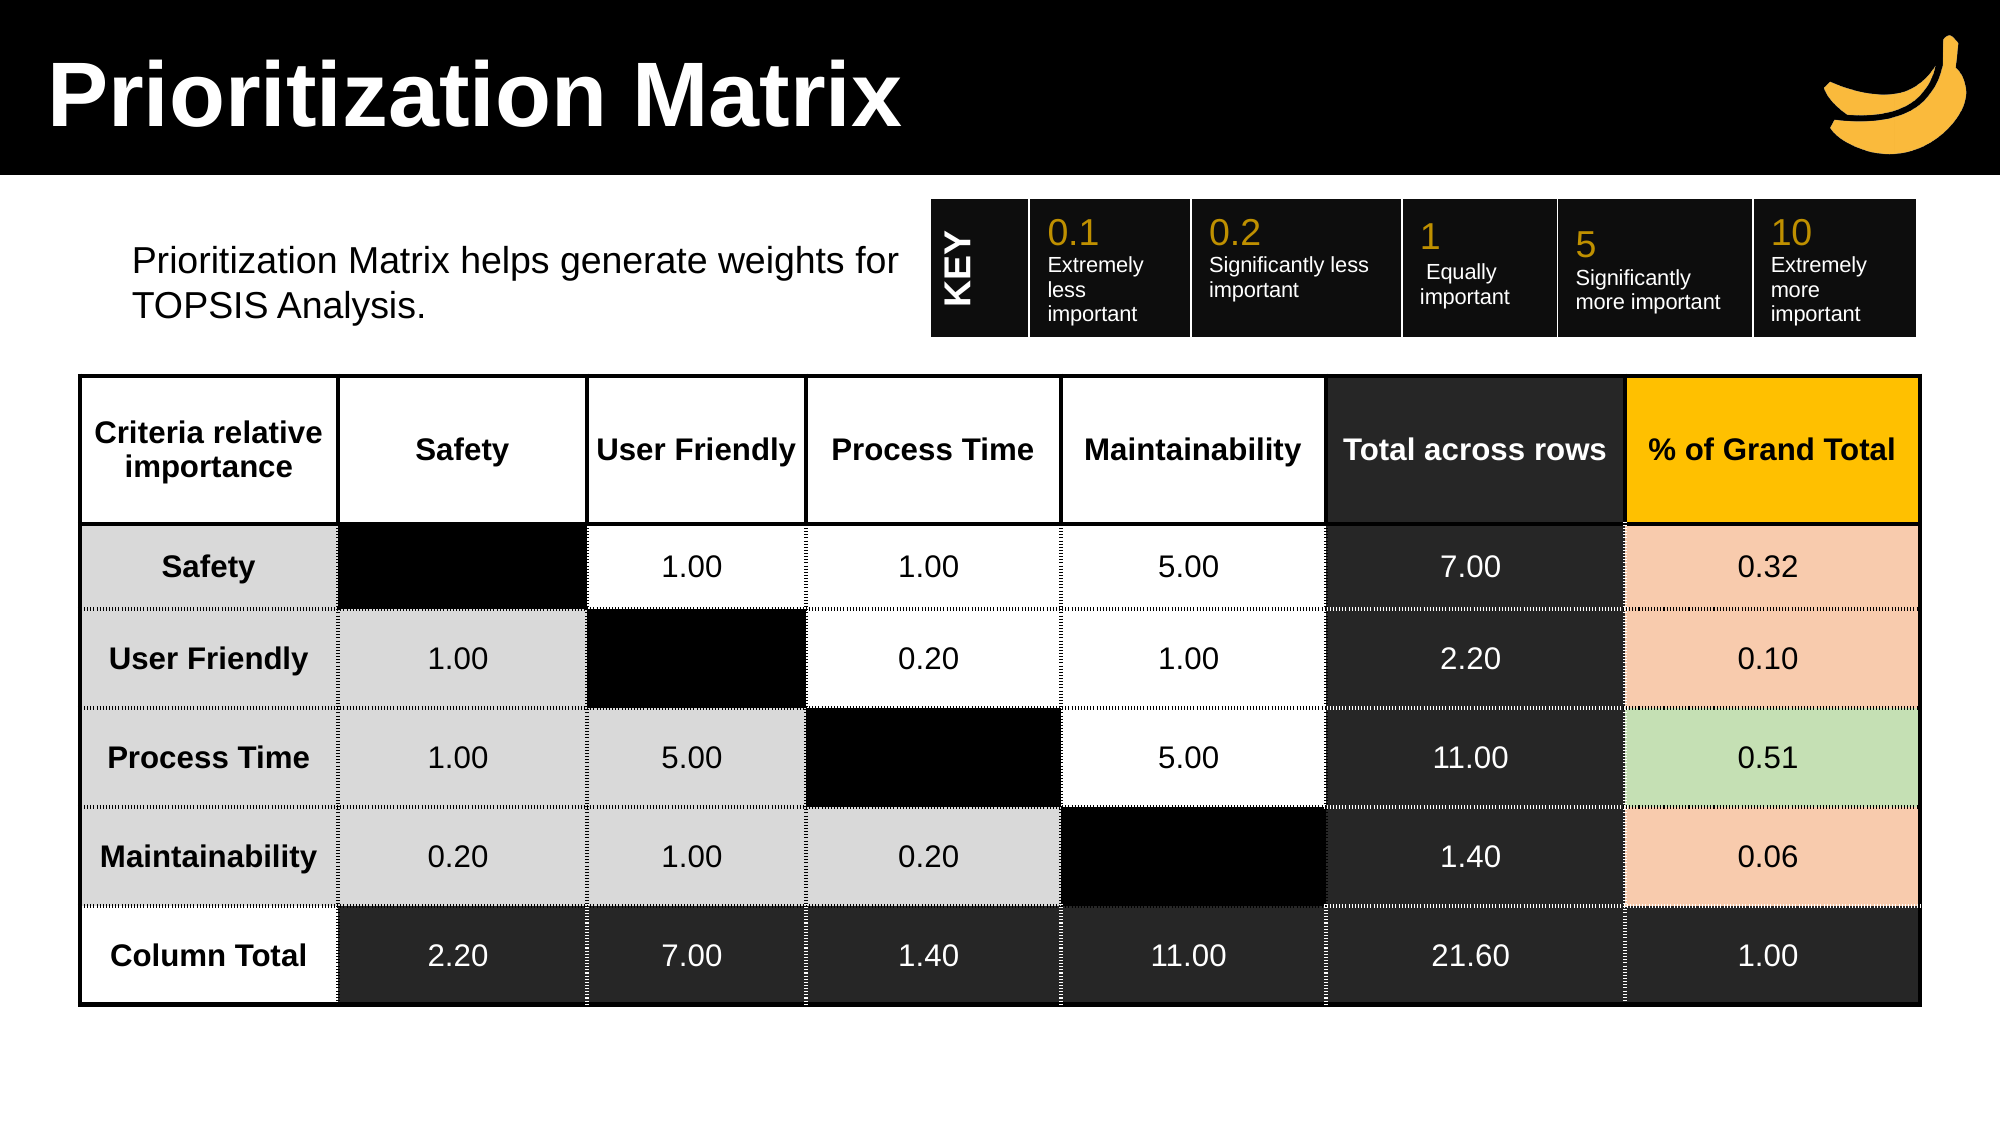

# Prioritization Matrix
| KEY | 0.1 Extremely less important | 0.2 Significantly less important | 1 Equally important | 5 Significantly more important | 10 Extremely more important |
| --- | --- | --- | --- | --- | --- |
Prioritization Matrix helps generate weights for TOPSIS Analysis.
| Criteria relative importance | Safety | User Friendly | Process Time | Maintainability | Total across rows | % of Grand Total |
| --- | --- | --- | --- | --- | --- | --- |
| Safety |  | 1.00 | 1.00 | 5.00 | 7.00 | 0.32 |
| User Friendly | 1.00 |  | 0.20 | 1.00 | 2.20 | 0.10 |
| Process Time | 1.00 | 5.00 |  | 5.00 | 11.00 | 0.51 |
| Maintainability | 0.20 | 1.00 | 0.20 |  | 1.40 | 0.06 |
| Column Total | 2.20 | 7.00 | 1.40 | 11.00 | 21.60 | 1.00 |